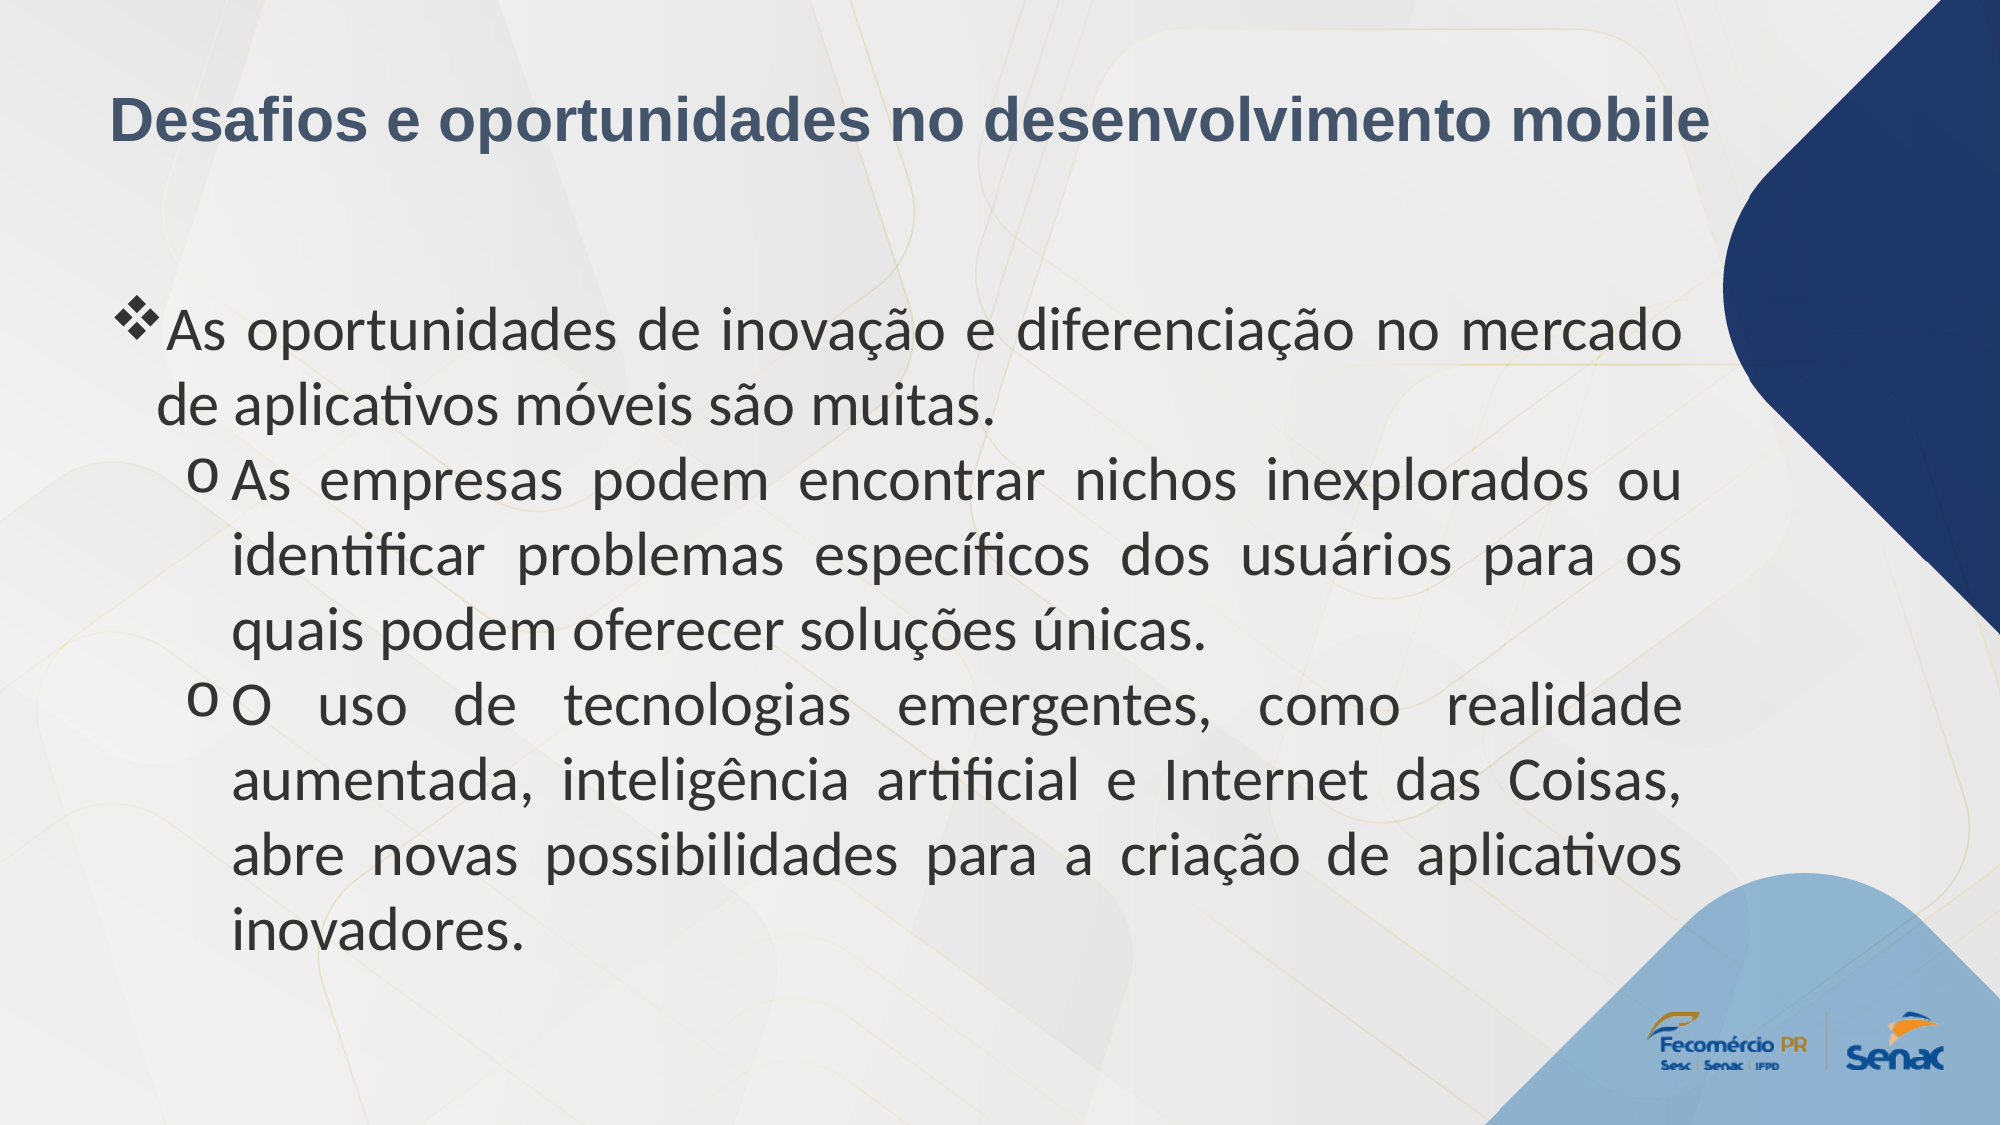

Desafios e oportunidades no desenvolvimento mobile

As oportunidades de inovação e diferenciação no mercado de aplicativos móveis são muitas.
As empresas podem encontrar nichos inexplorados ou identificar problemas específicos dos usuários para os quais podem oferecer soluções únicas.
O uso de tecnologias emergentes, como realidade aumentada, inteligência artificial e Internet das Coisas, abre novas possibilidades para a criação de aplicativos inovadores.